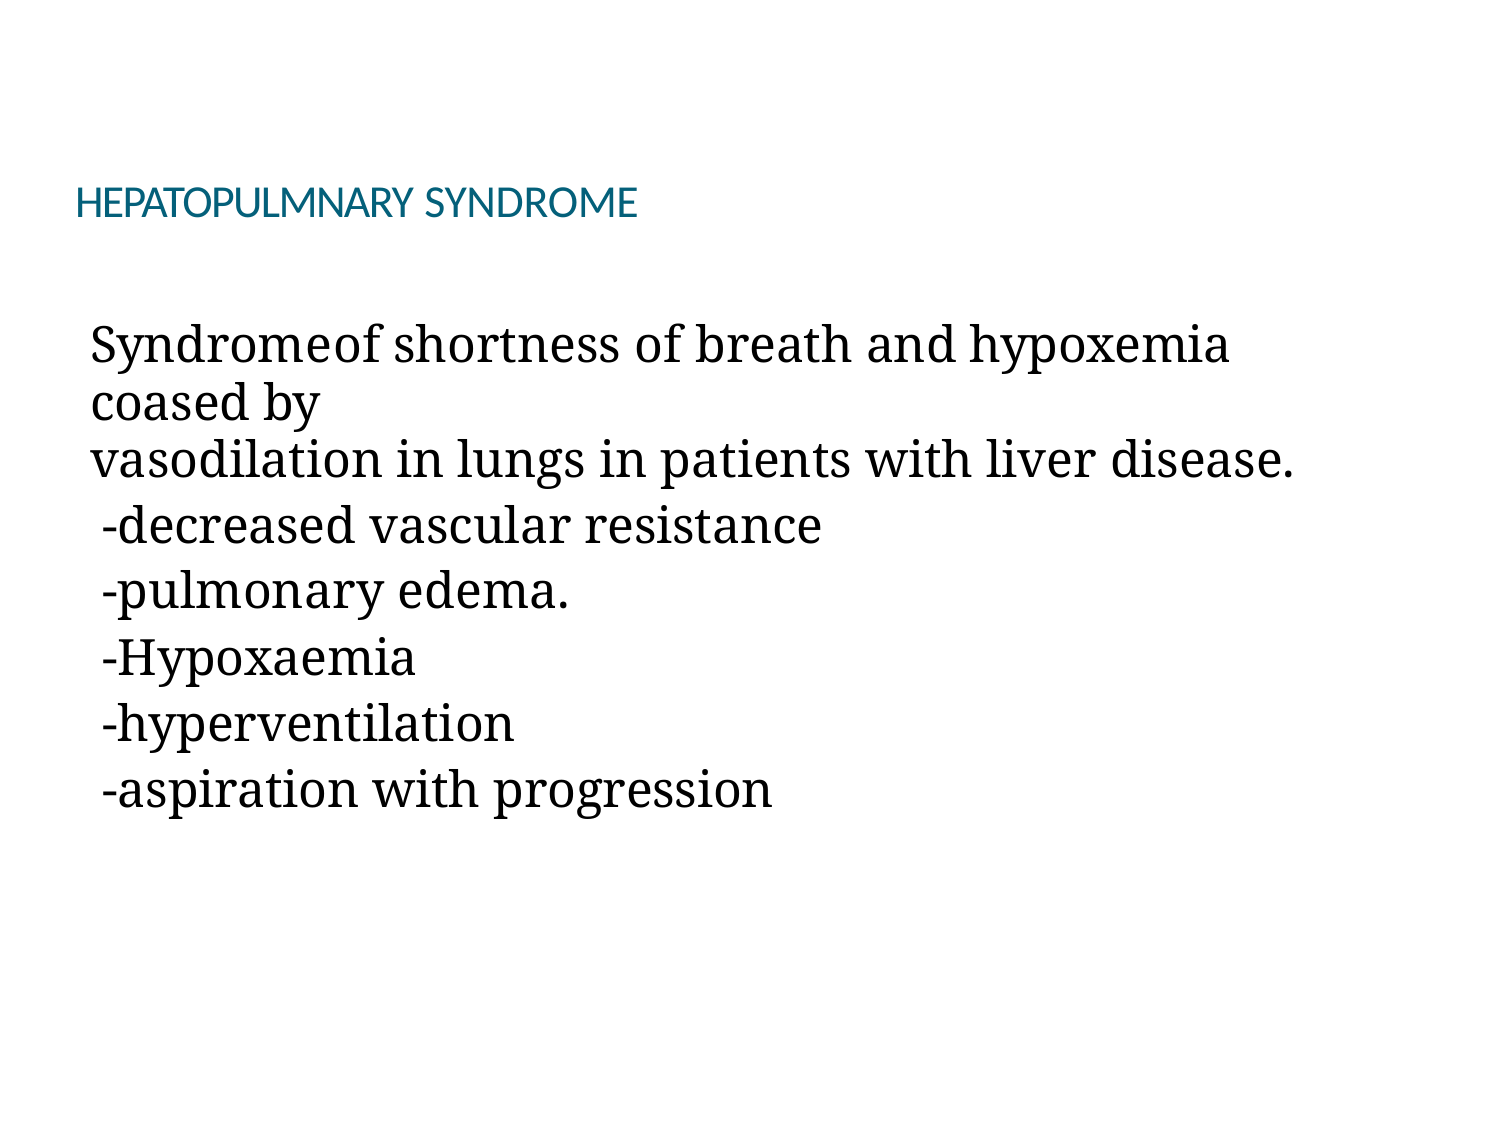

# HEPATOPULMNARY SYNDROME
Syndrome	of shortness of breath and hypoxemia coased by
vasodilation in lungs in patients with liver disease.
-decreased vascular resistance
-pulmonary edema.
-Hypoxaemia
-hyperventilation
-aspiration with progression